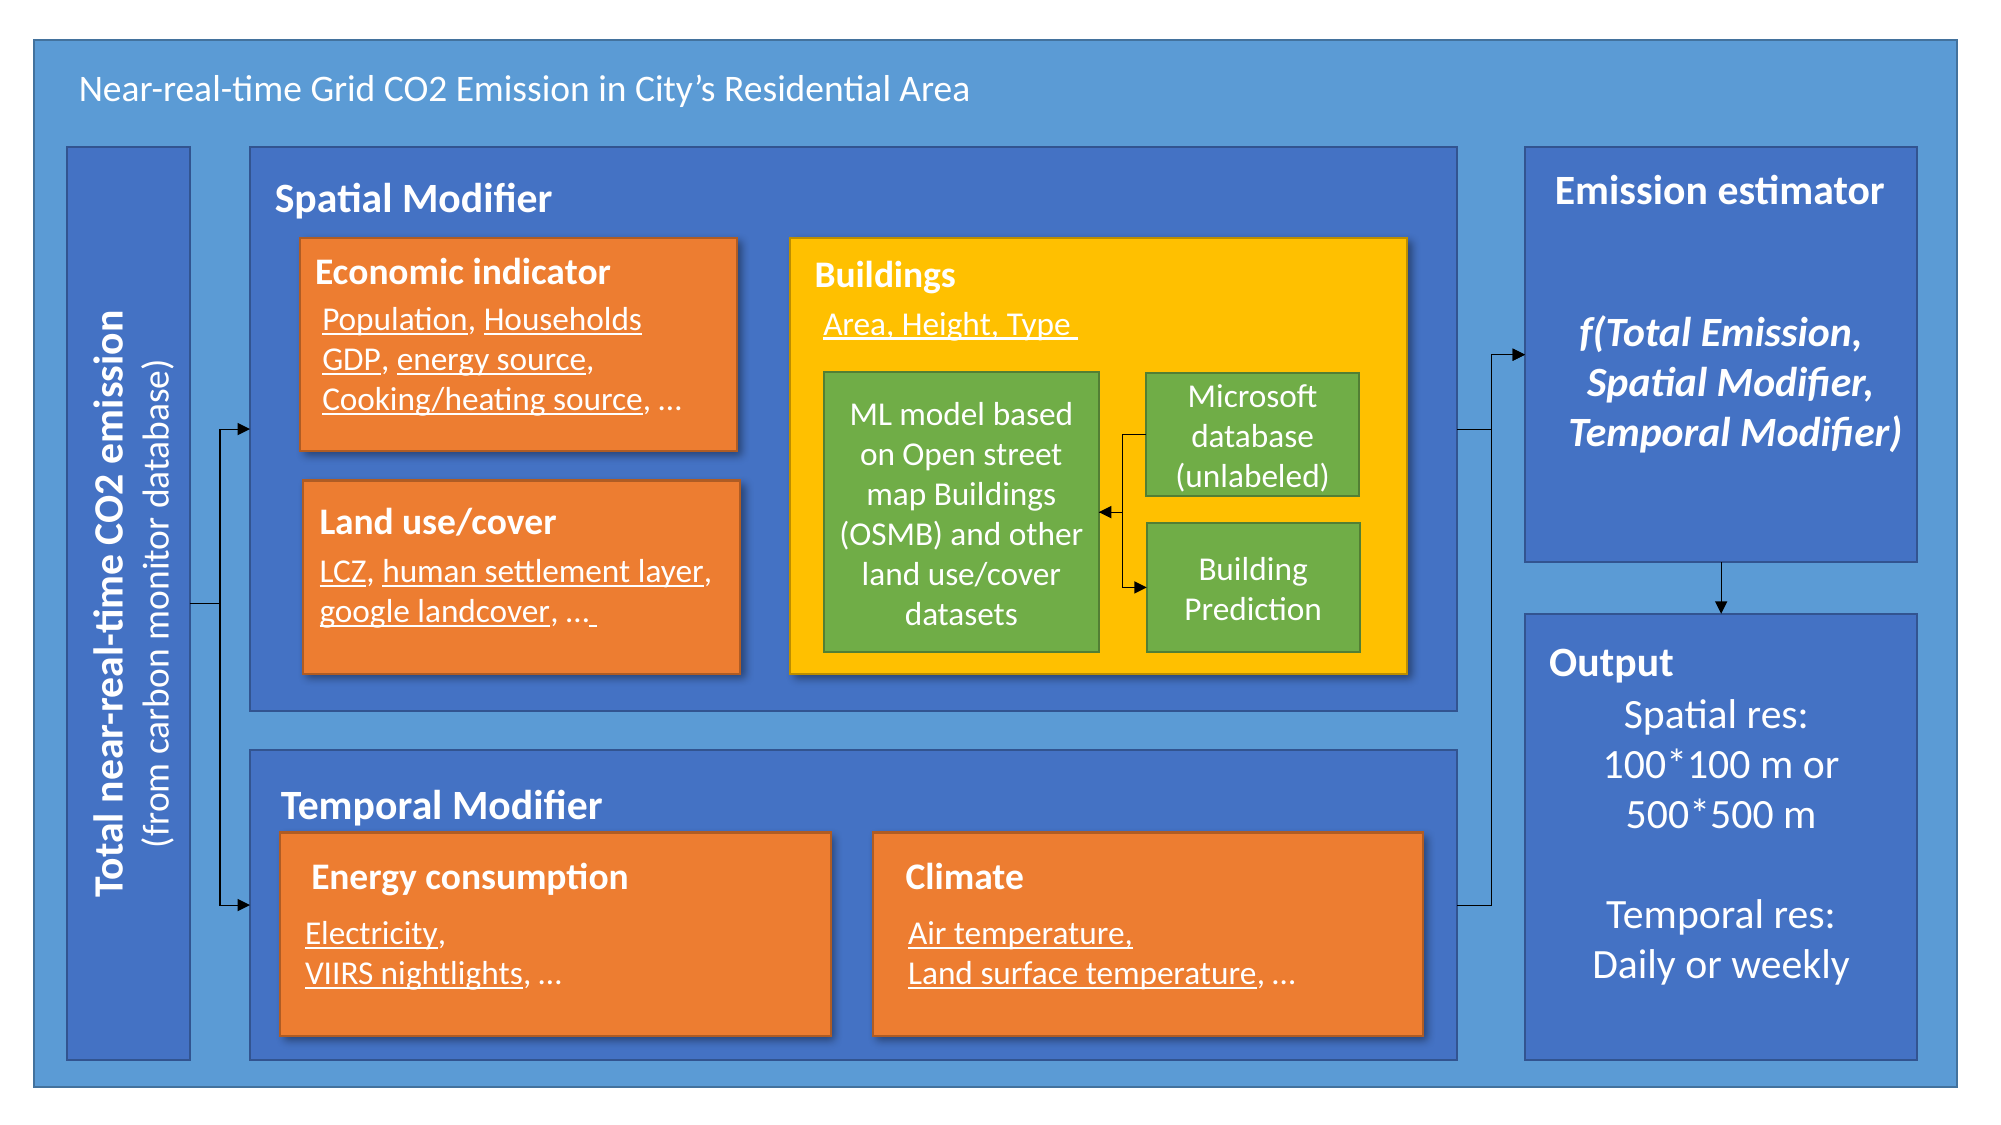

Near-real-time Grid CO2 Emission in City’s Residential Area

 f(Total Emission,
   Spatial Modifier,
   Temporal Modifier)

Emission estimator

Spatial Modifier

Economic indicator
Buildings
Population, Households
GDP, energy source,
Cooking/heating source, …
Area, Height, Type
ML model based on Open street map Buildings (OSMB) and other land use/cover datasets
Microsoft database (unlabeled)

Land use/cover
Building Prediction
Total near-real-time CO2 emission
 (from carbon monitor database)
LCZ, human settlement layer, google landcover, …
Spatial res:
100*100 m or 500*500 m

Temporal res:
Daily or weekly
Output

Temporal Modifier

Energy consumption
Climate
Electricity,
VIIRS nightlights, …
Air temperature,
Land surface temperature, …